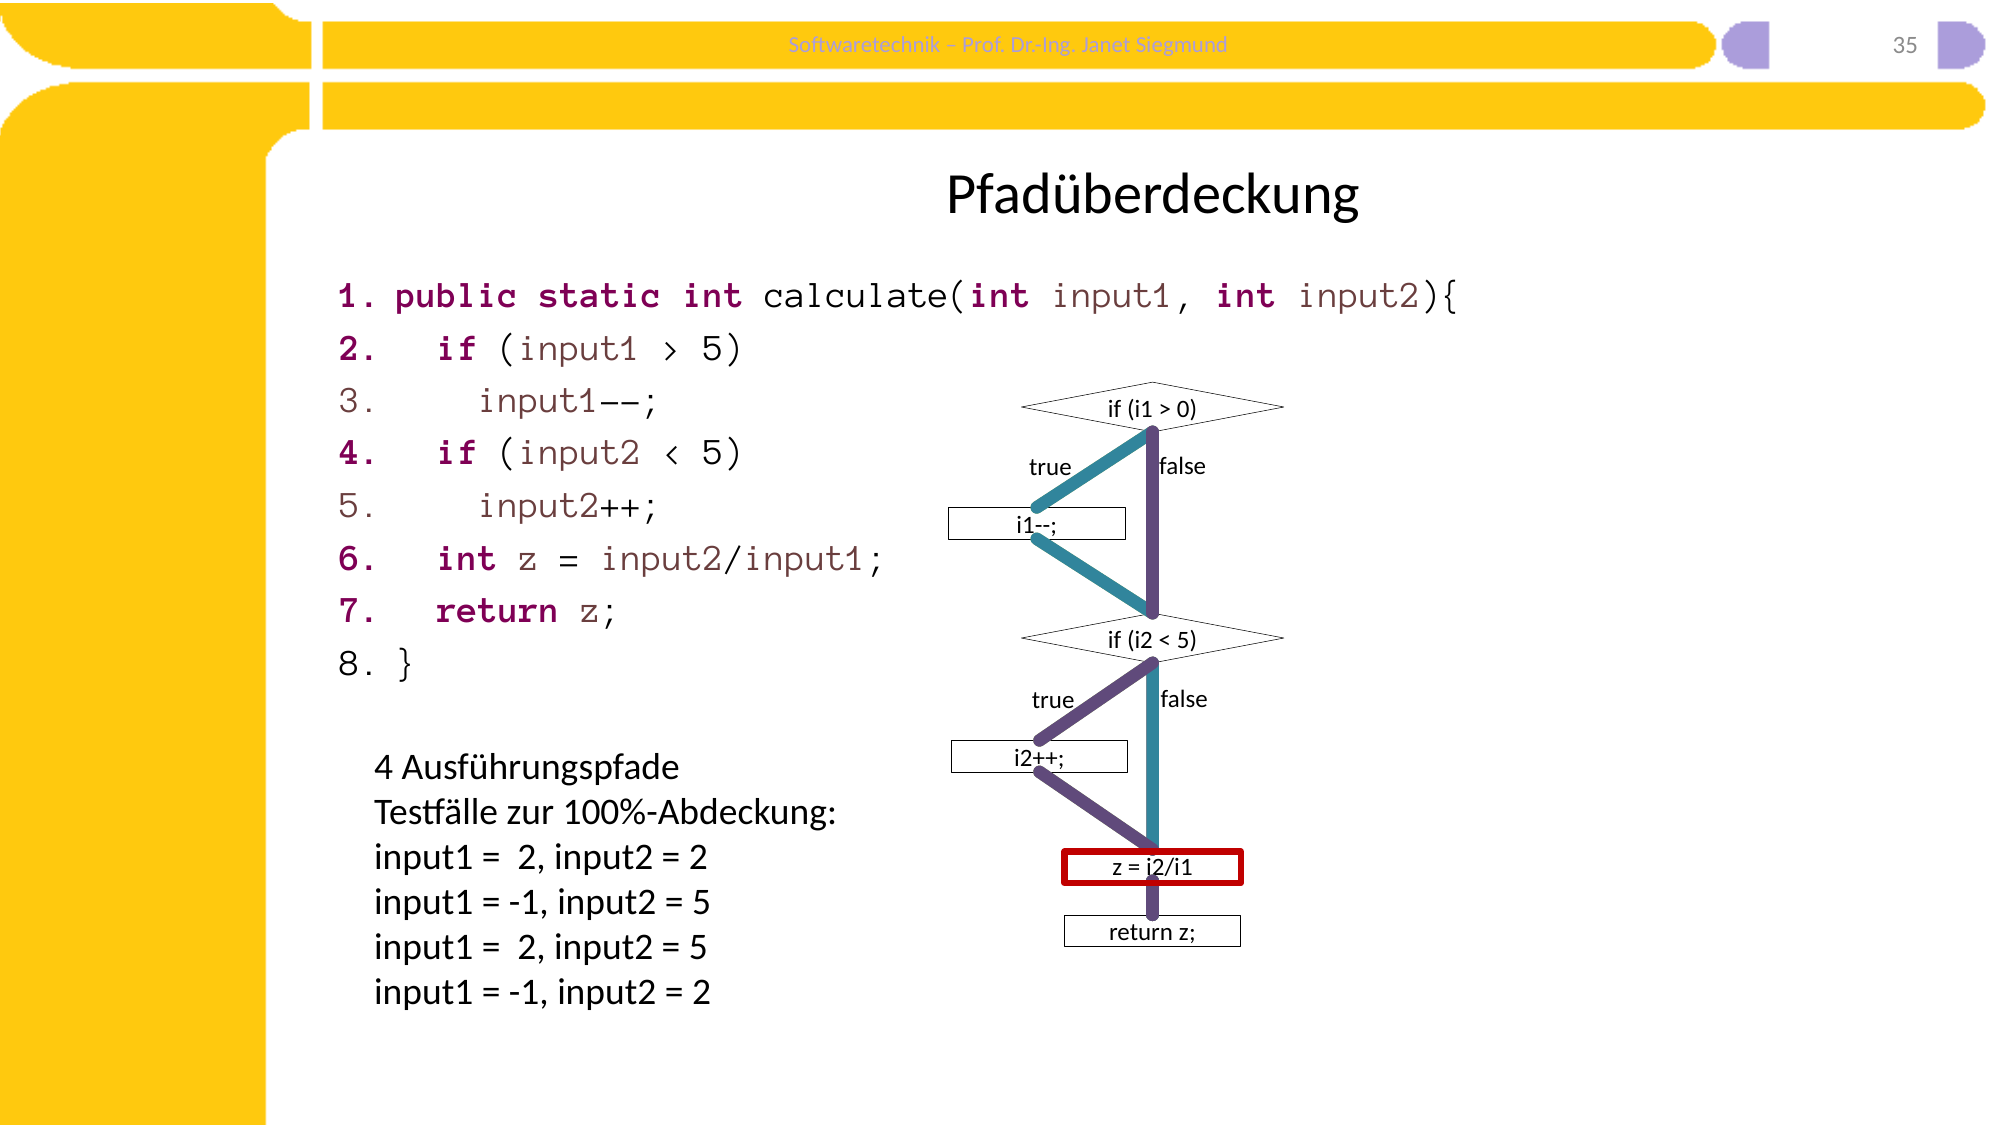

35
# Pfadüberdeckung
public static int calculate(int input1, int input2){
  if (input1 > 5)
    input1--;
  if (input2 < 5)
    input2++;
  int z = input2/input1;
  return z;
}
if (i1 > 0)
false
true
i1--;
if (i2 < 5)
false
true
4 Ausführungspfade
Testfälle zur 100%-Abdeckung:
input1 =  2, input2 = 2
input1 = -1, input2 = 5
input1 =  2, input2 = 5
input1 = -1, input2 = 2
i2++;
z = i2/i1

return z;